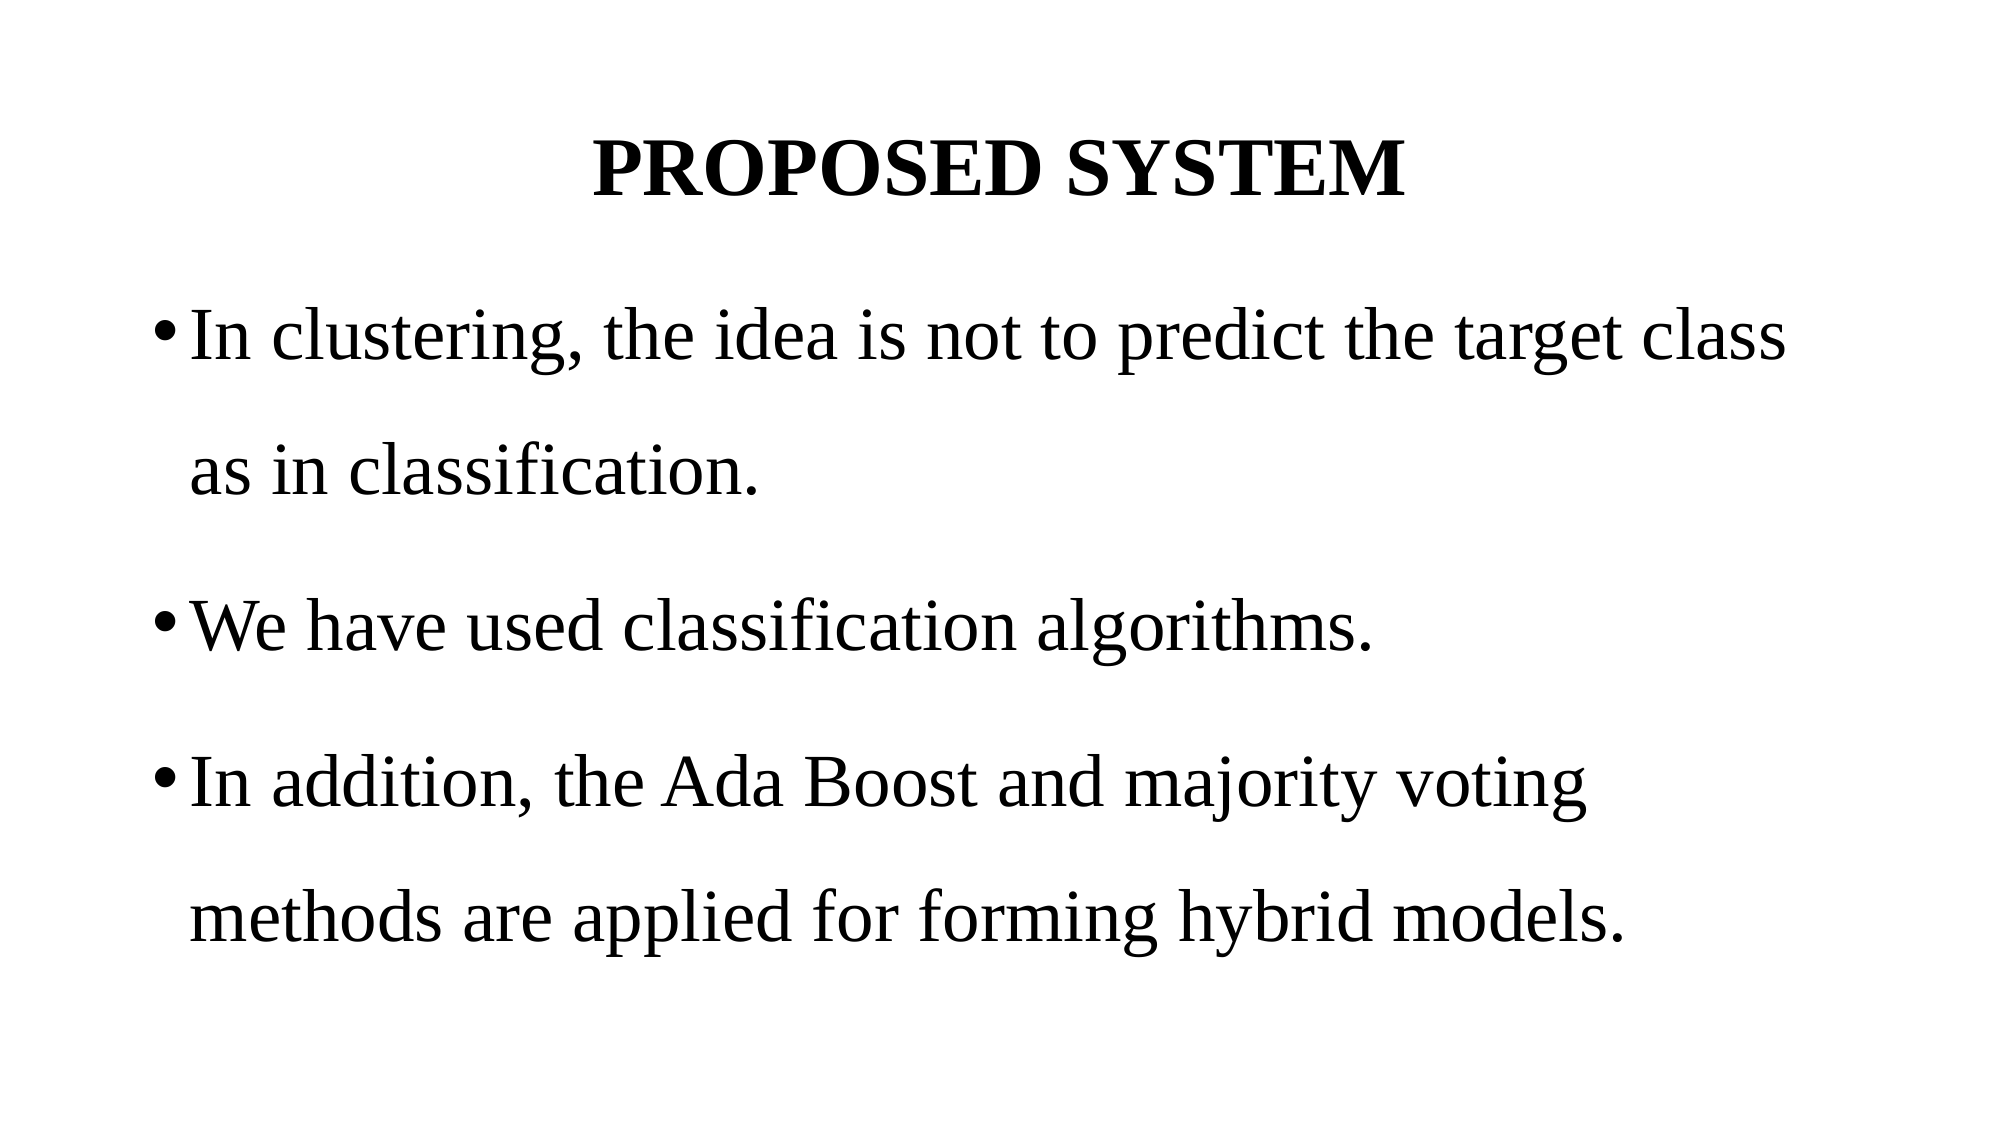

# PROPOSED SYSTEM
In clustering, the idea is not to predict the target class as in classification.
We have used classification algorithms.
In addition, the Ada Boost and majority voting methods are applied for forming hybrid models.